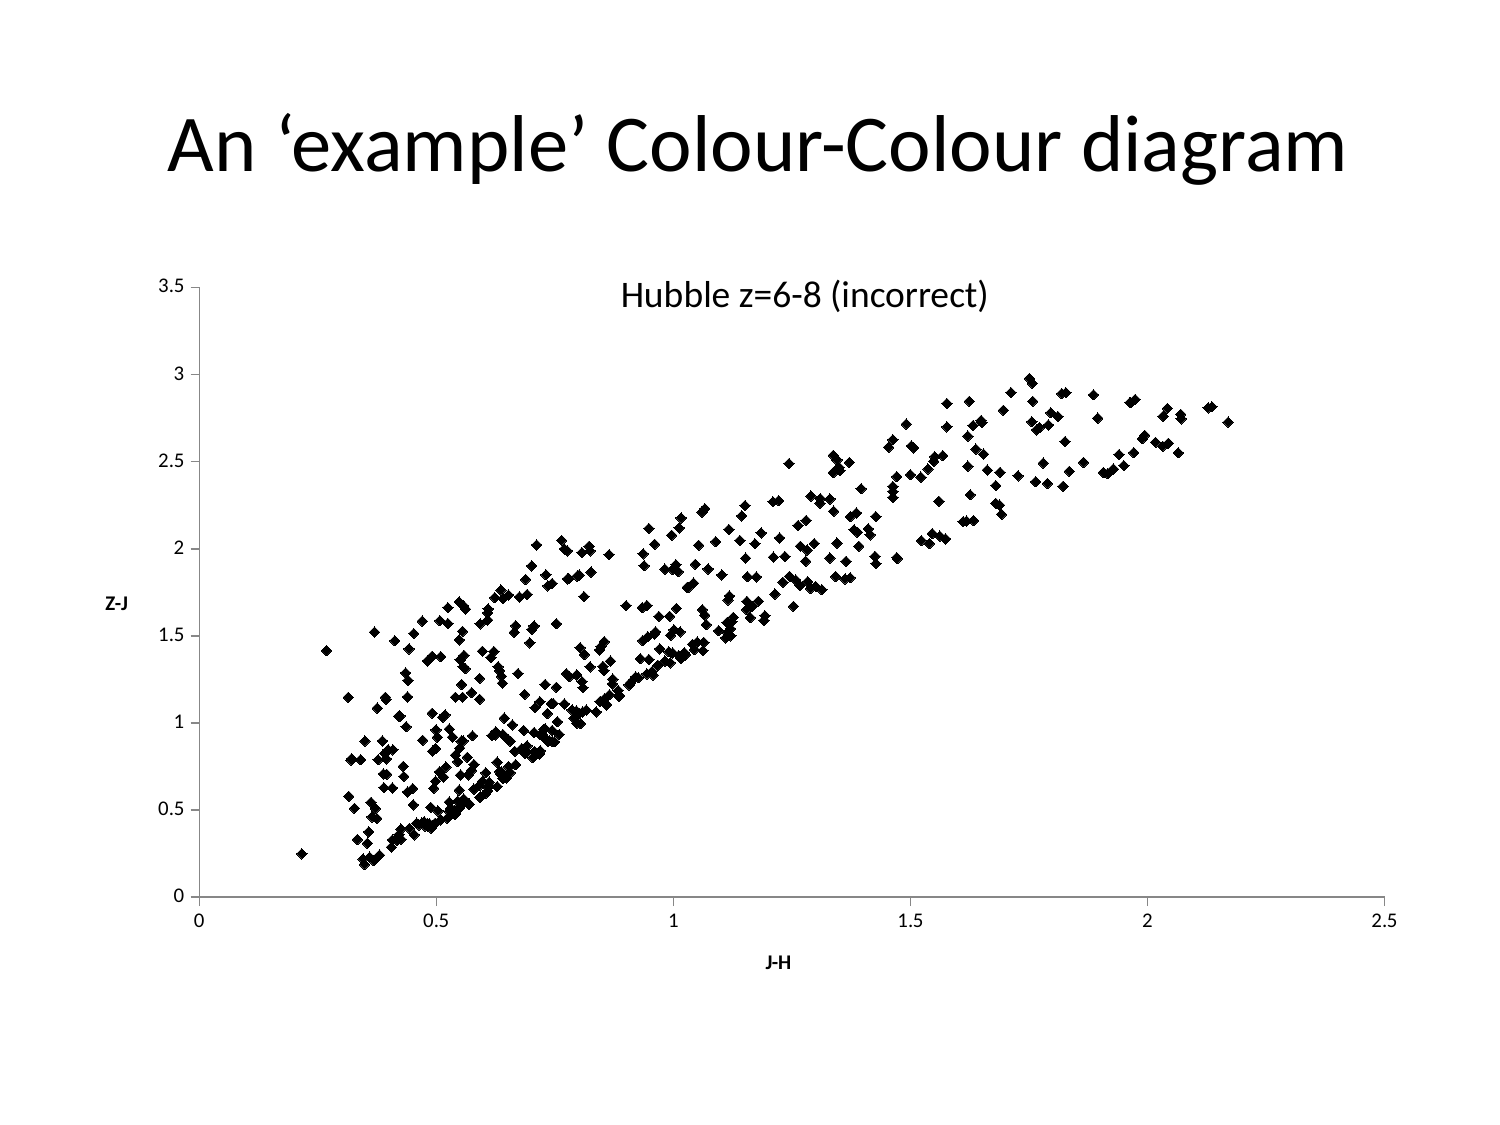

# An ‘example’ Colour-Colour diagram

### Chart

| Category |  |
|---|---|
Hubble z=6-8 (incorrect)